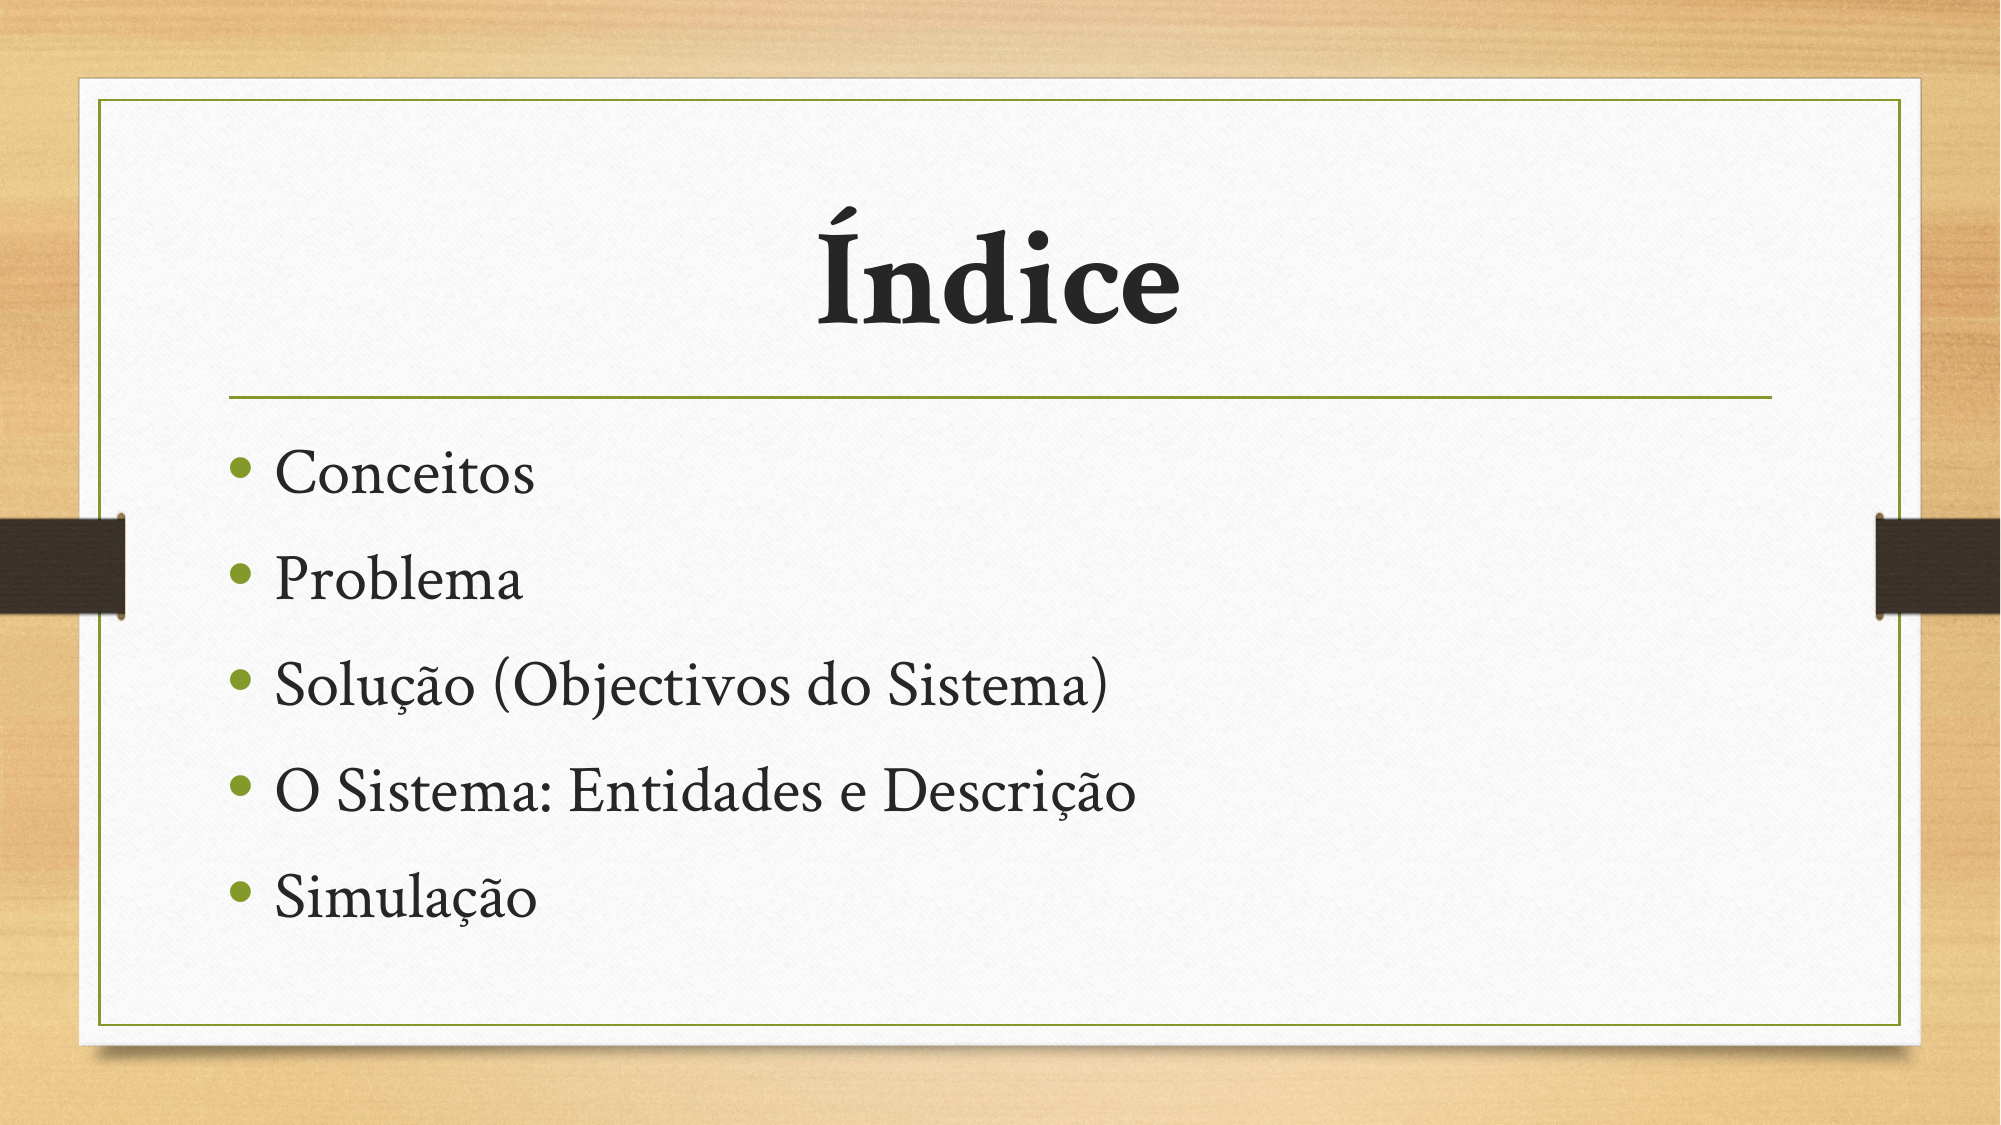

# Índice
Conceitos
Problema
Solução (Objectivos do Sistema)
O Sistema: Entidades e Descrição
Simulação